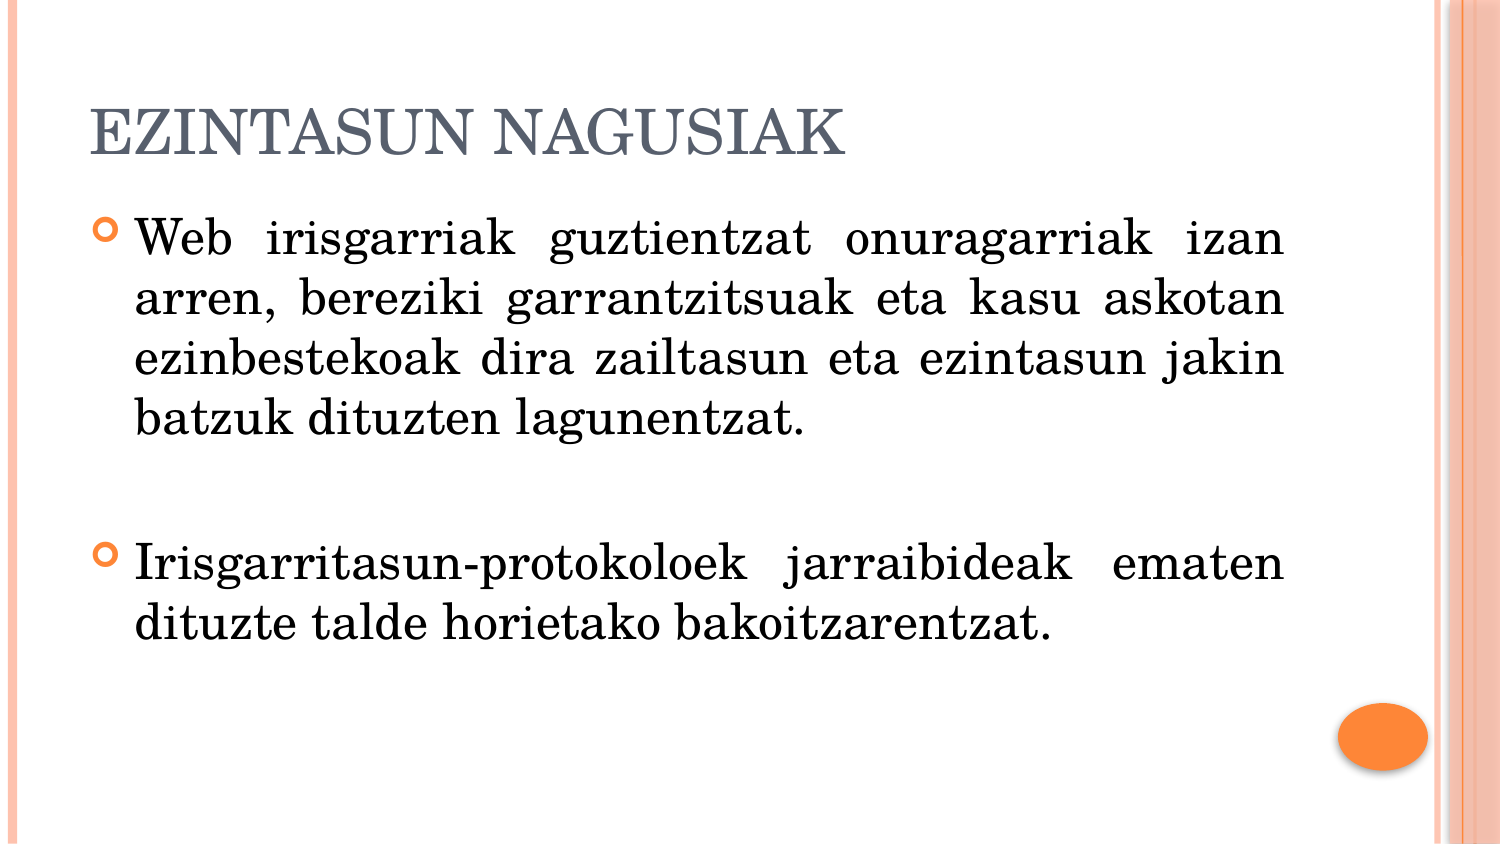

# Ezintasun nagusiak
Web irisgarriak guztientzat onuragarriak izan arren, bereziki garrantzitsuak eta kasu askotan ezinbestekoak dira zailtasun eta ezintasun jakin batzuk dituzten lagunentzat.

Irisgarritasun-protokoloek jarraibideak ematen dituzte talde horietako bakoitzarentzat.